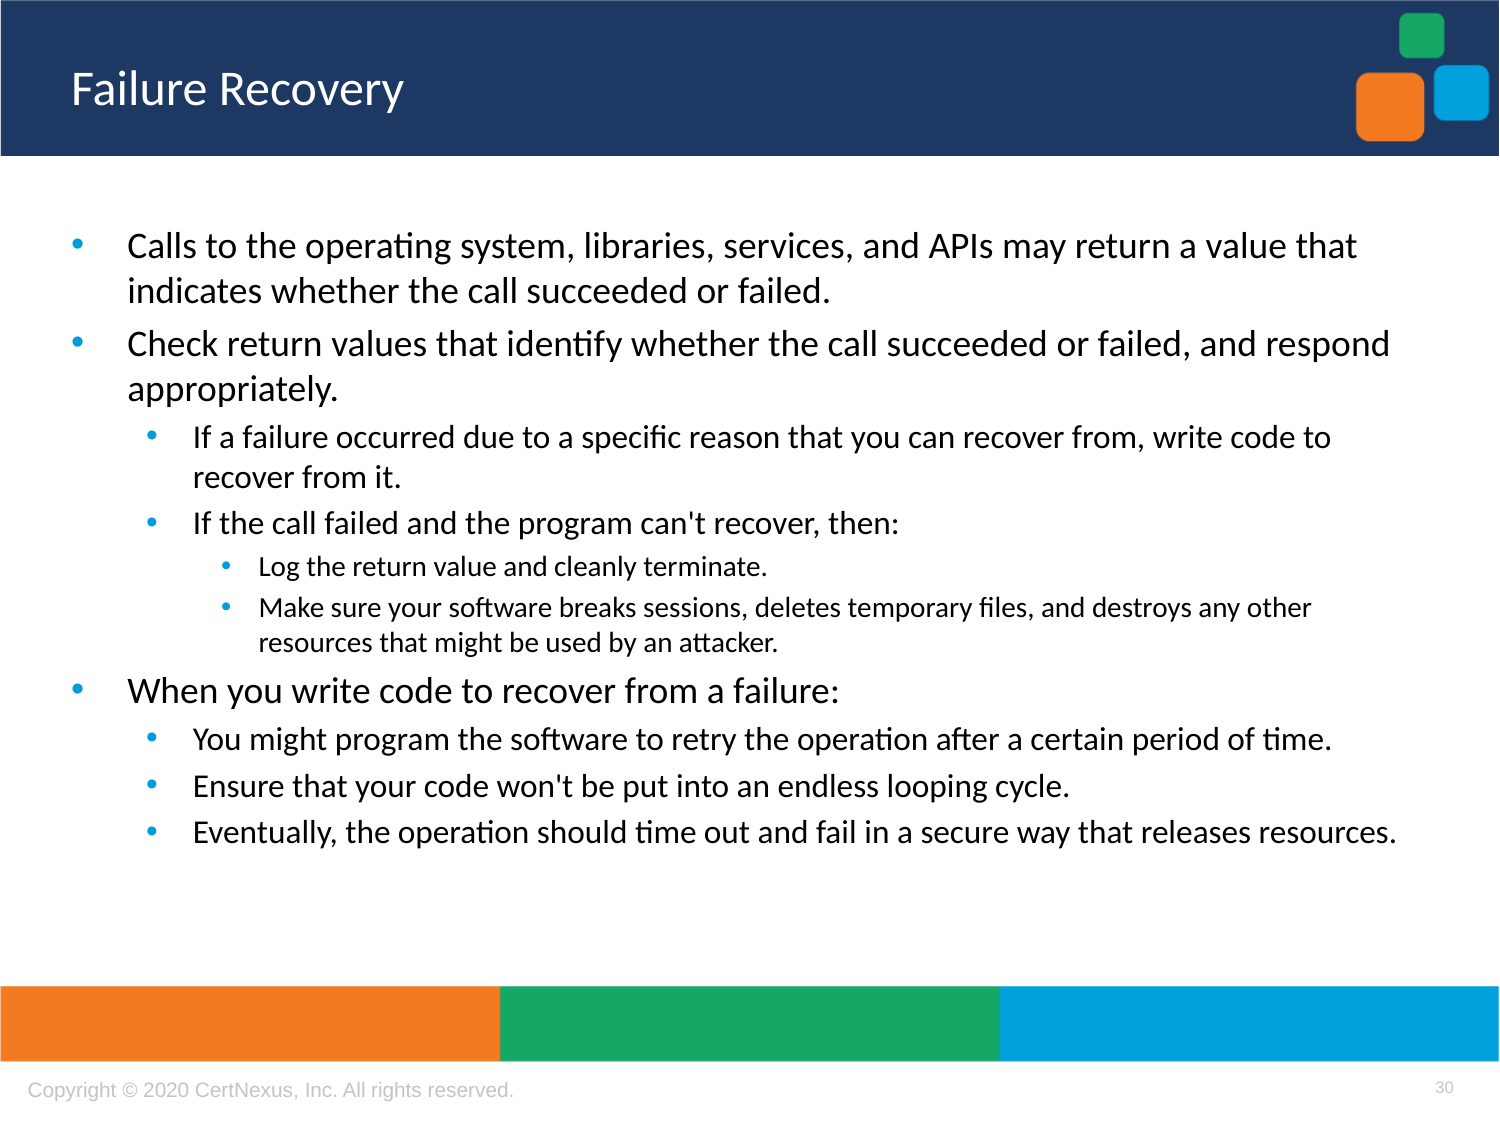

# Failure Recovery
Calls to the operating system, libraries, services, and APIs may return a value that indicates whether the call succeeded or failed.
Check return values that identify whether the call succeeded or failed, and respond appropriately.
If a failure occurred due to a specific reason that you can recover from, write code to recover from it.
If the call failed and the program can't recover, then:
Log the return value and cleanly terminate.
Make sure your software breaks sessions, deletes temporary files, and destroys any other resources that might be used by an attacker.
When you write code to recover from a failure:
You might program the software to retry the operation after a certain period of time.
Ensure that your code won't be put into an endless looping cycle.
Eventually, the operation should time out and fail in a secure way that releases resources.
30